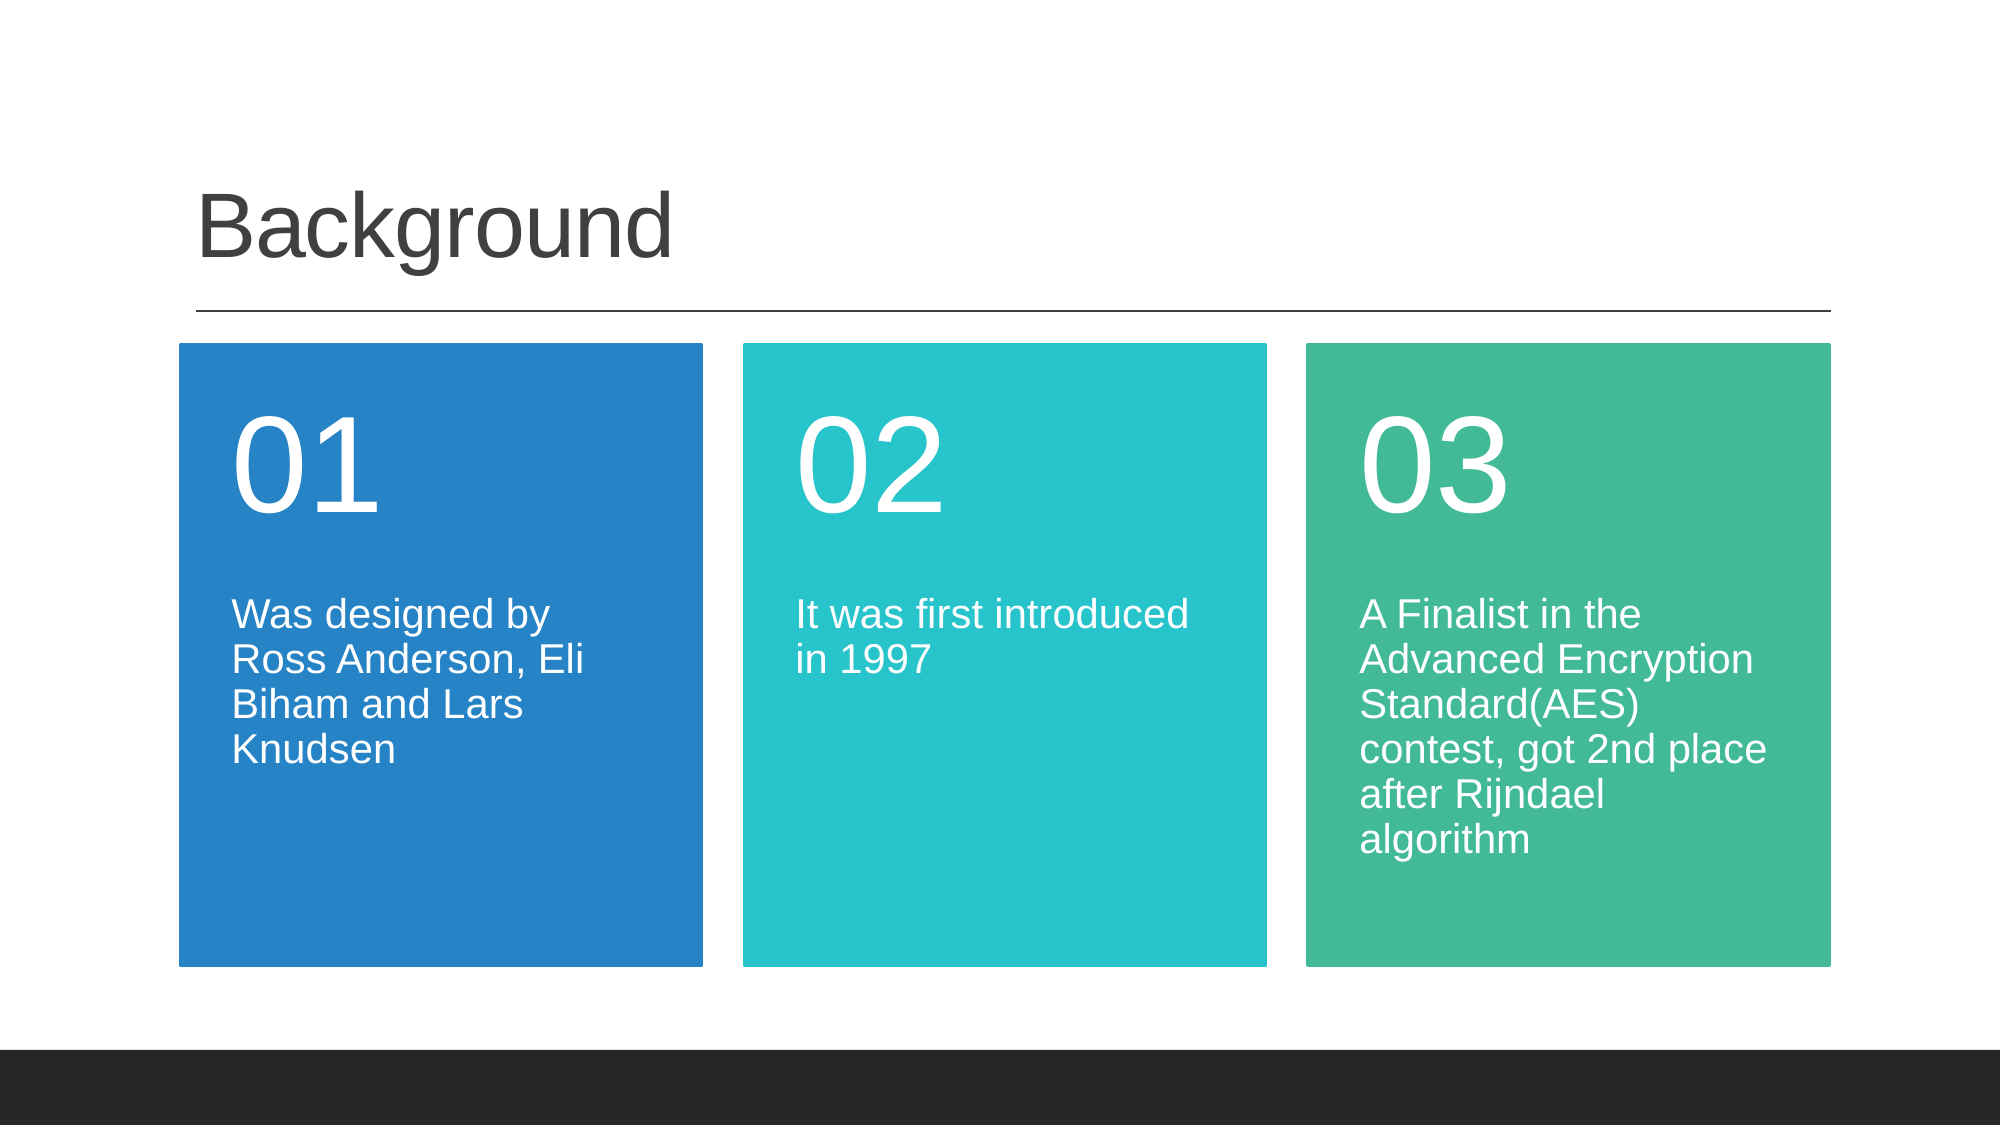

# Background
Was designed by Ross Anderson, Eli Biham and Lars Knudsen
01
It was first introduced  in 1997
02
A Finalist in the Advanced Encryption Standard(AES) contest, got 2nd place after Rijndael algorithm
03